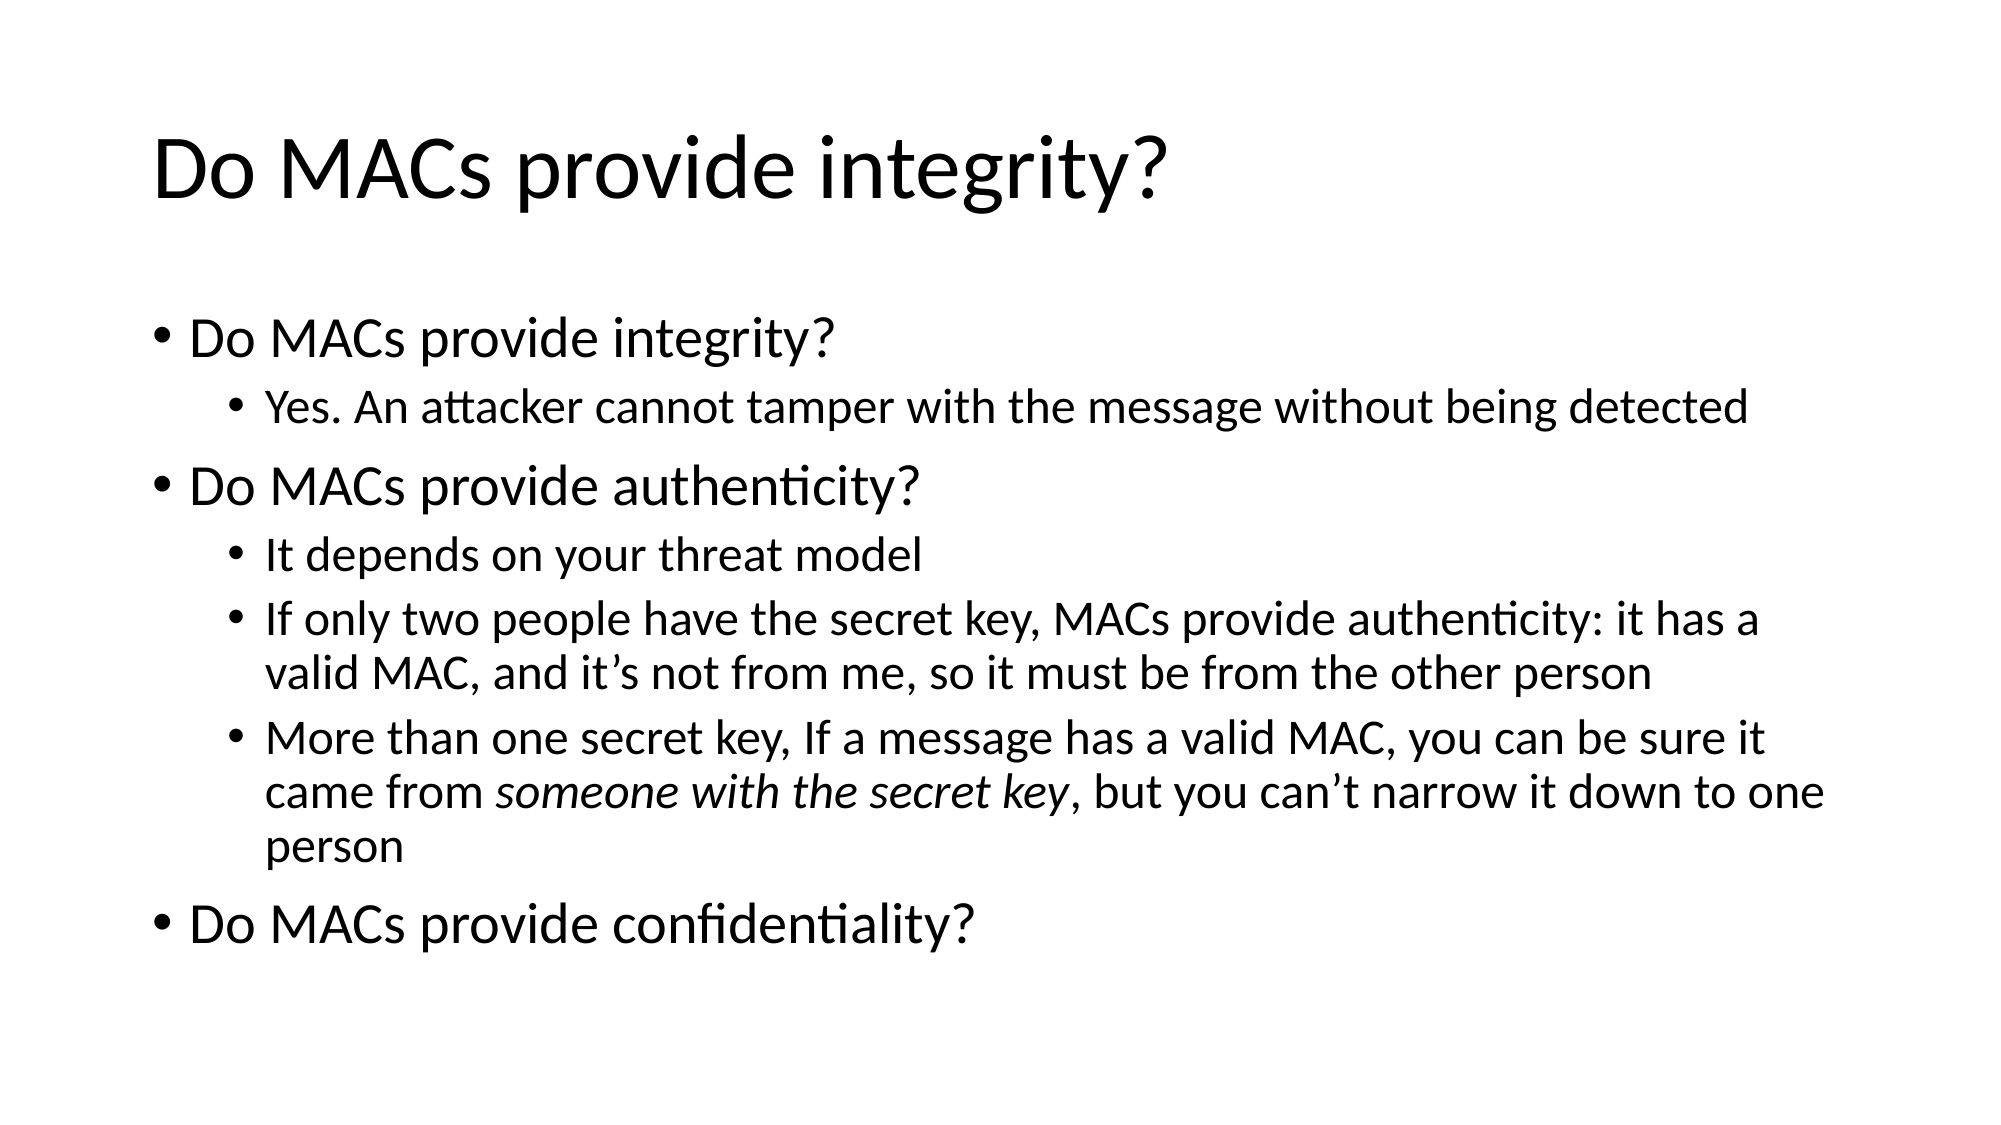

# Do MACs provide integrity?
Do MACs provide integrity?
Yes. An attacker cannot tamper with the message without being detected
Do MACs provide authenticity?
It depends on your threat model
If only two people have the secret key, MACs provide authenticity: it has a valid MAC, and it’s not from me, so it must be from the other person
More than one secret key, If a message has a valid MAC, you can be sure it came from someone with the secret key, but you can’t narrow it down to one person
Do MACs provide confidentiality?